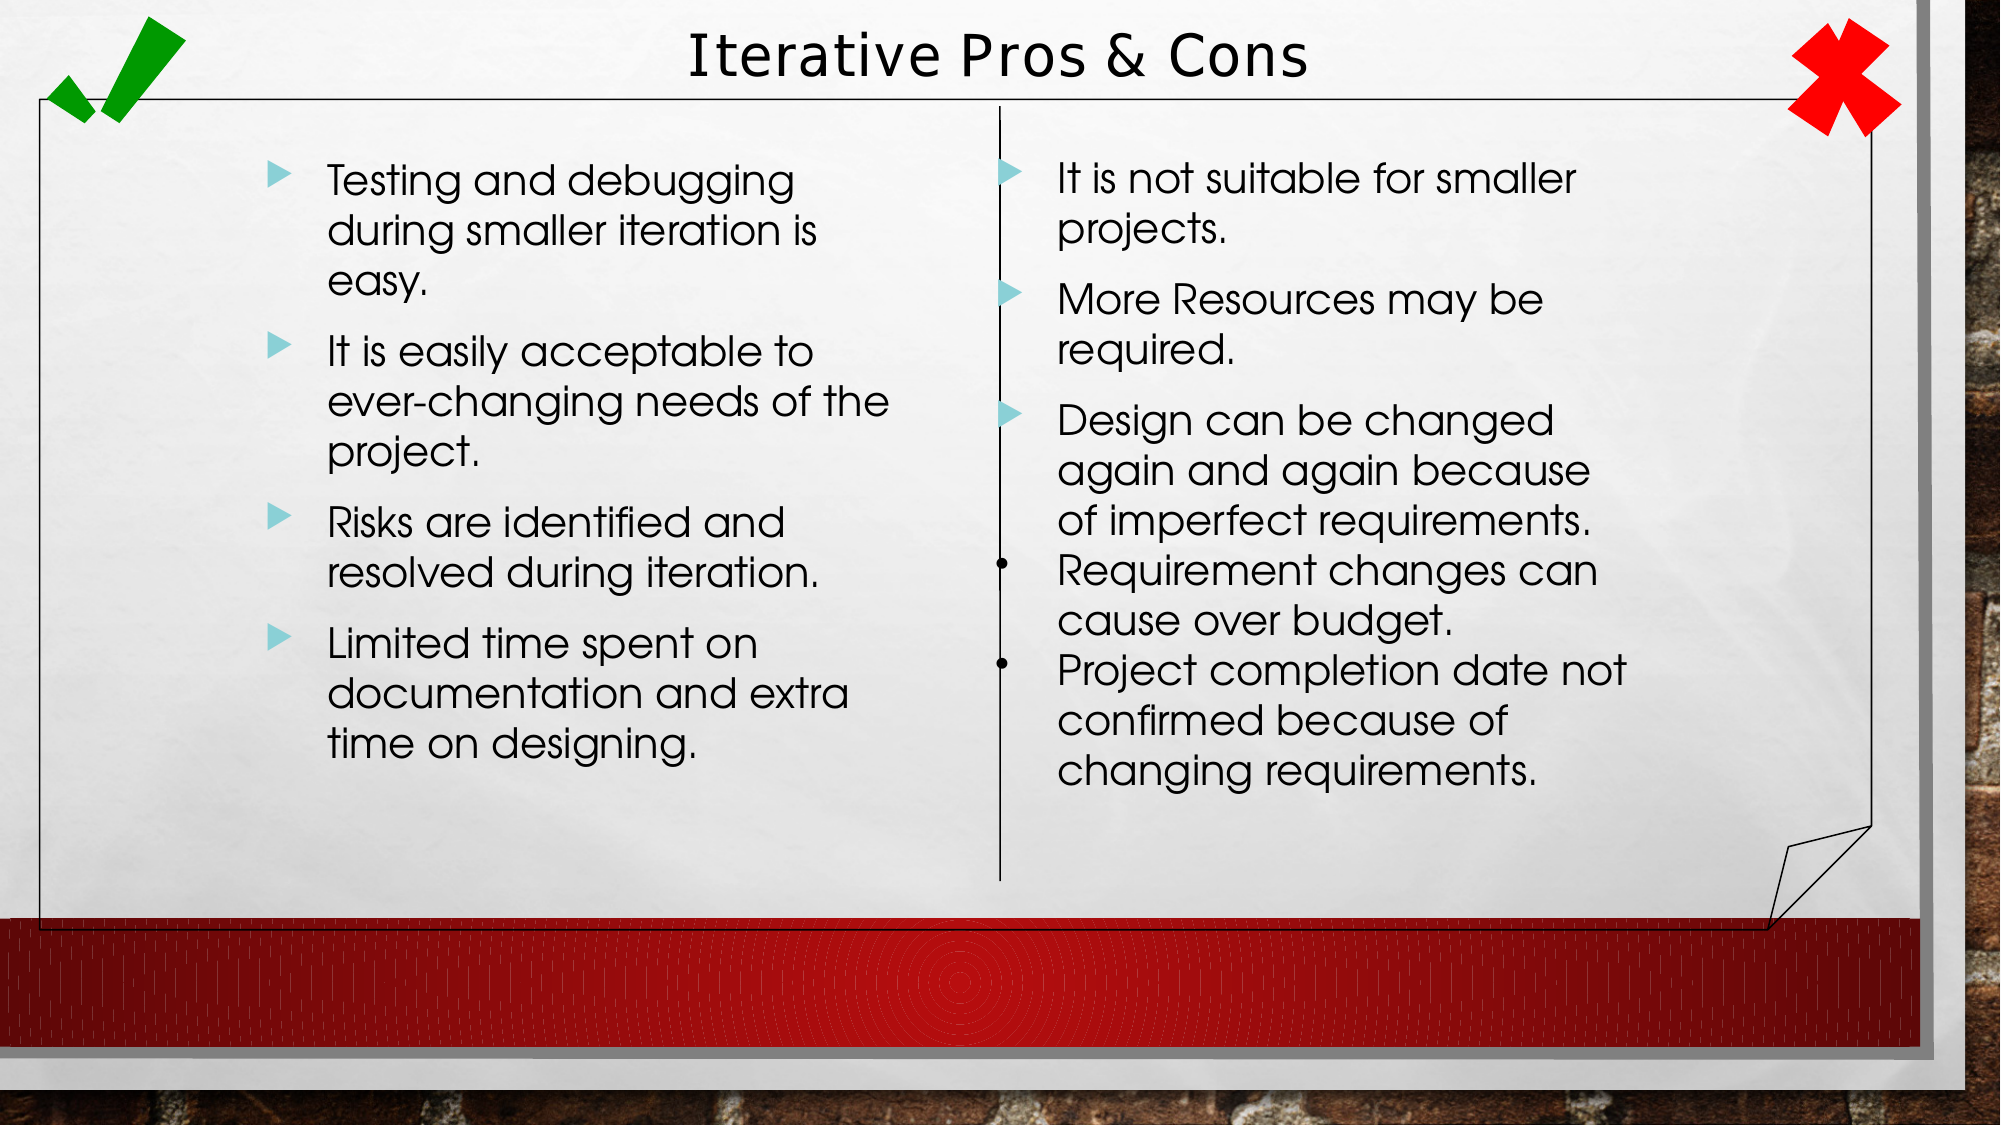

Iterative Pros & Cons

It is not suitable for smaller projects.
More Resources may be required.
Design can be changed again and again because of imperfect requirements.
Requirement changes can cause over budget.
Project completion date not confirmed because of changing requirements.

Testing and debugging during smaller iteration is easy.
It is easily acceptable to ever-changing needs of the project.
Risks are identified and resolved during iteration.
Limited time spent on documentation and extra time on designing.